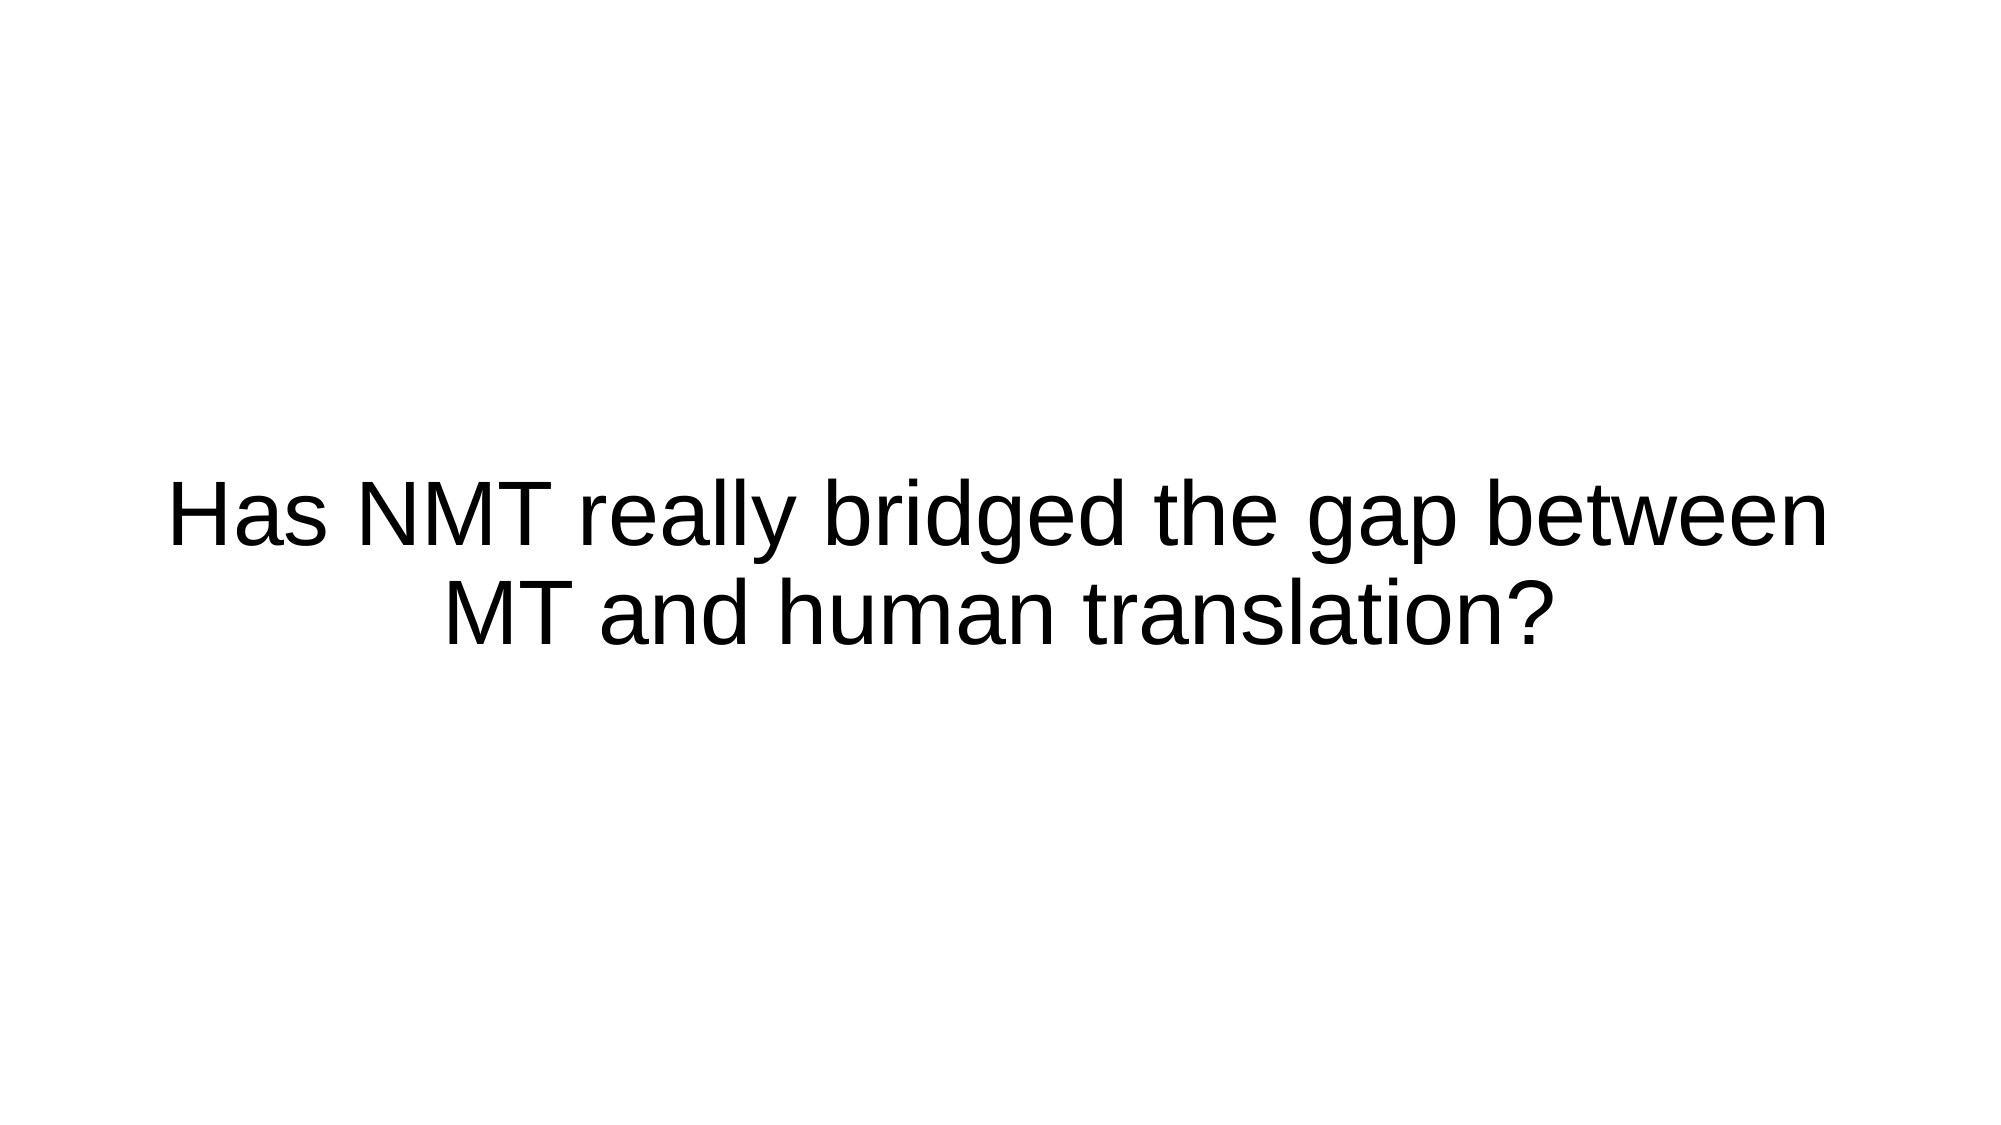

# Has NMT really bridged the gap between MT and human translation?